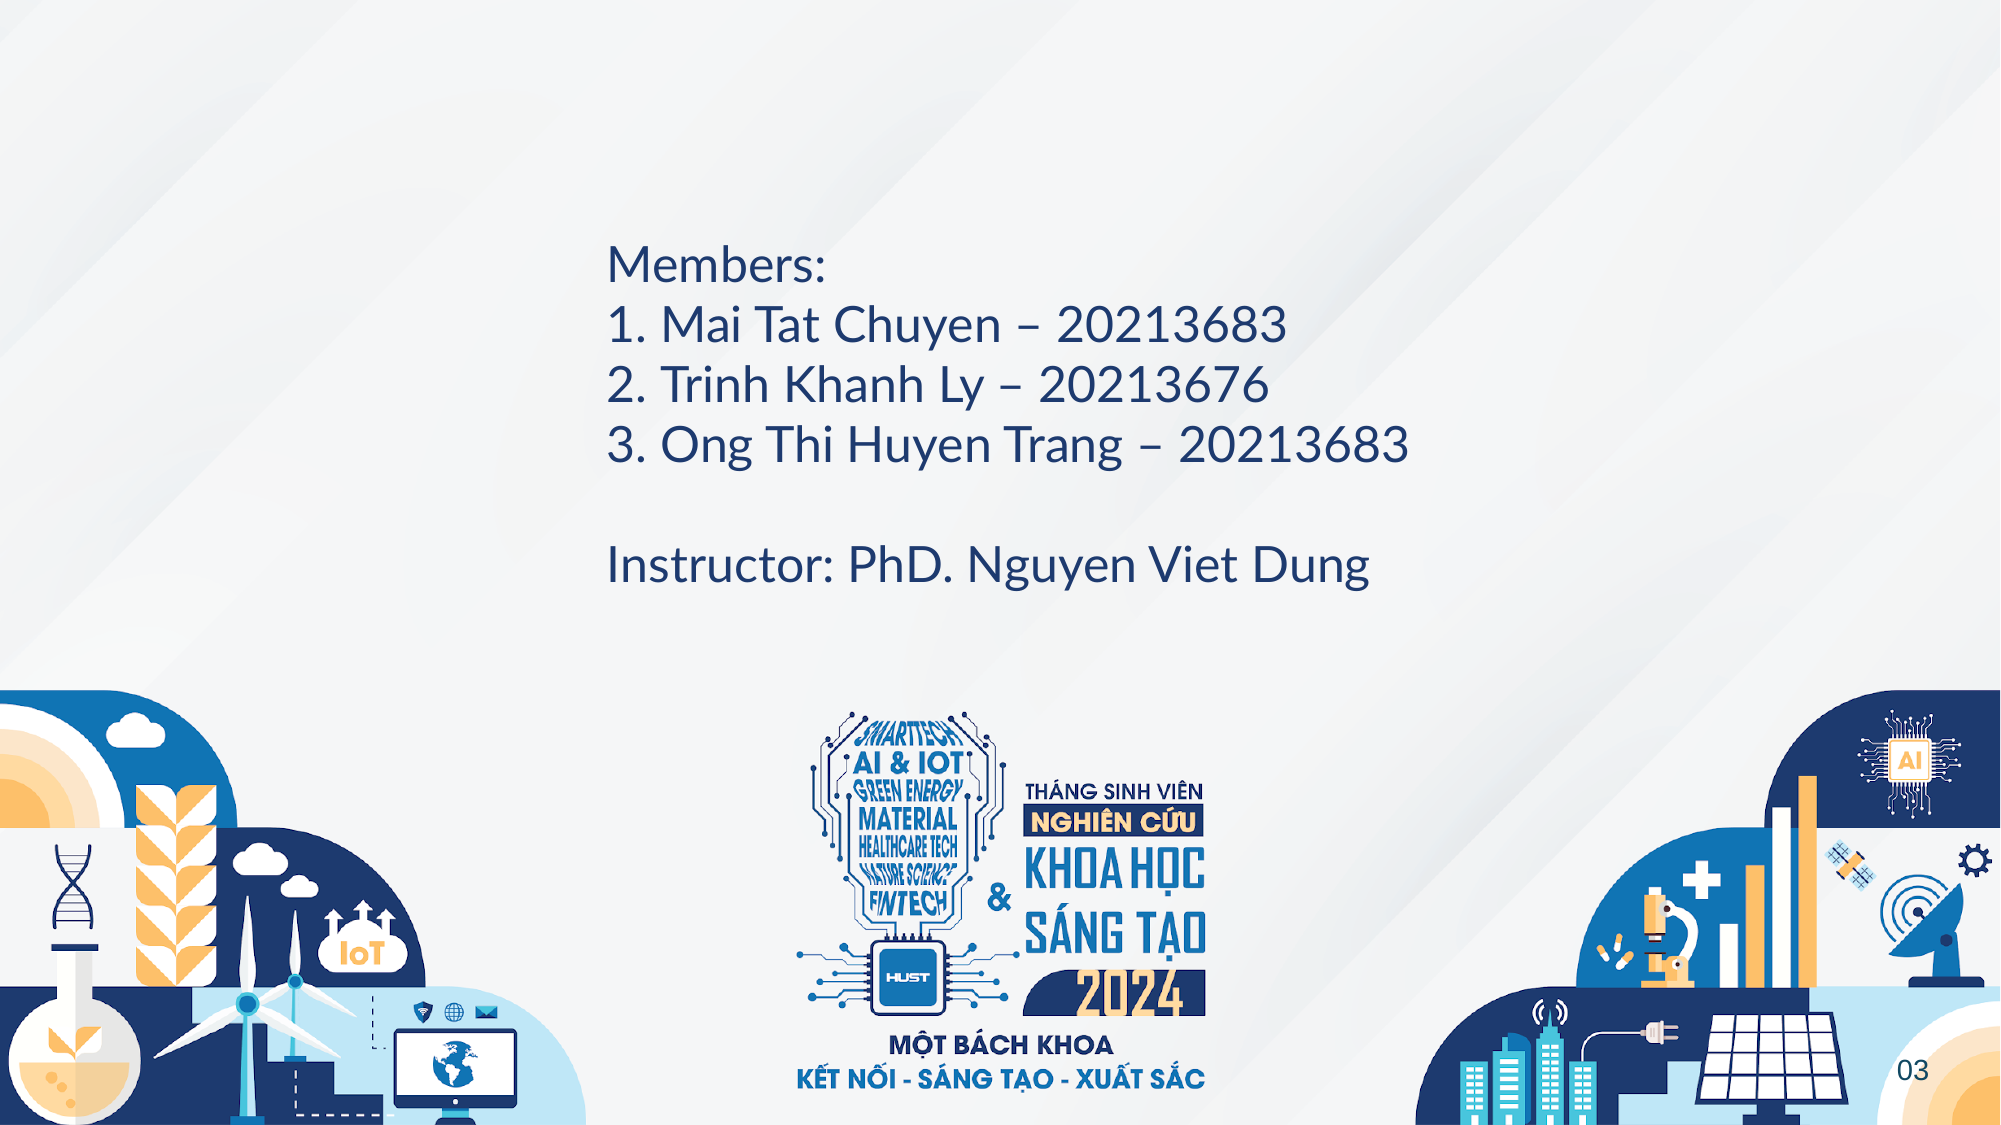

Members:
1. Mai Tat Chuyen – 20213683
2. Trinh Khanh Ly – 20213676
3. Ong Thi Huyen Trang – 20213683

Instructor: PhD. Nguyen Viet Dung
03